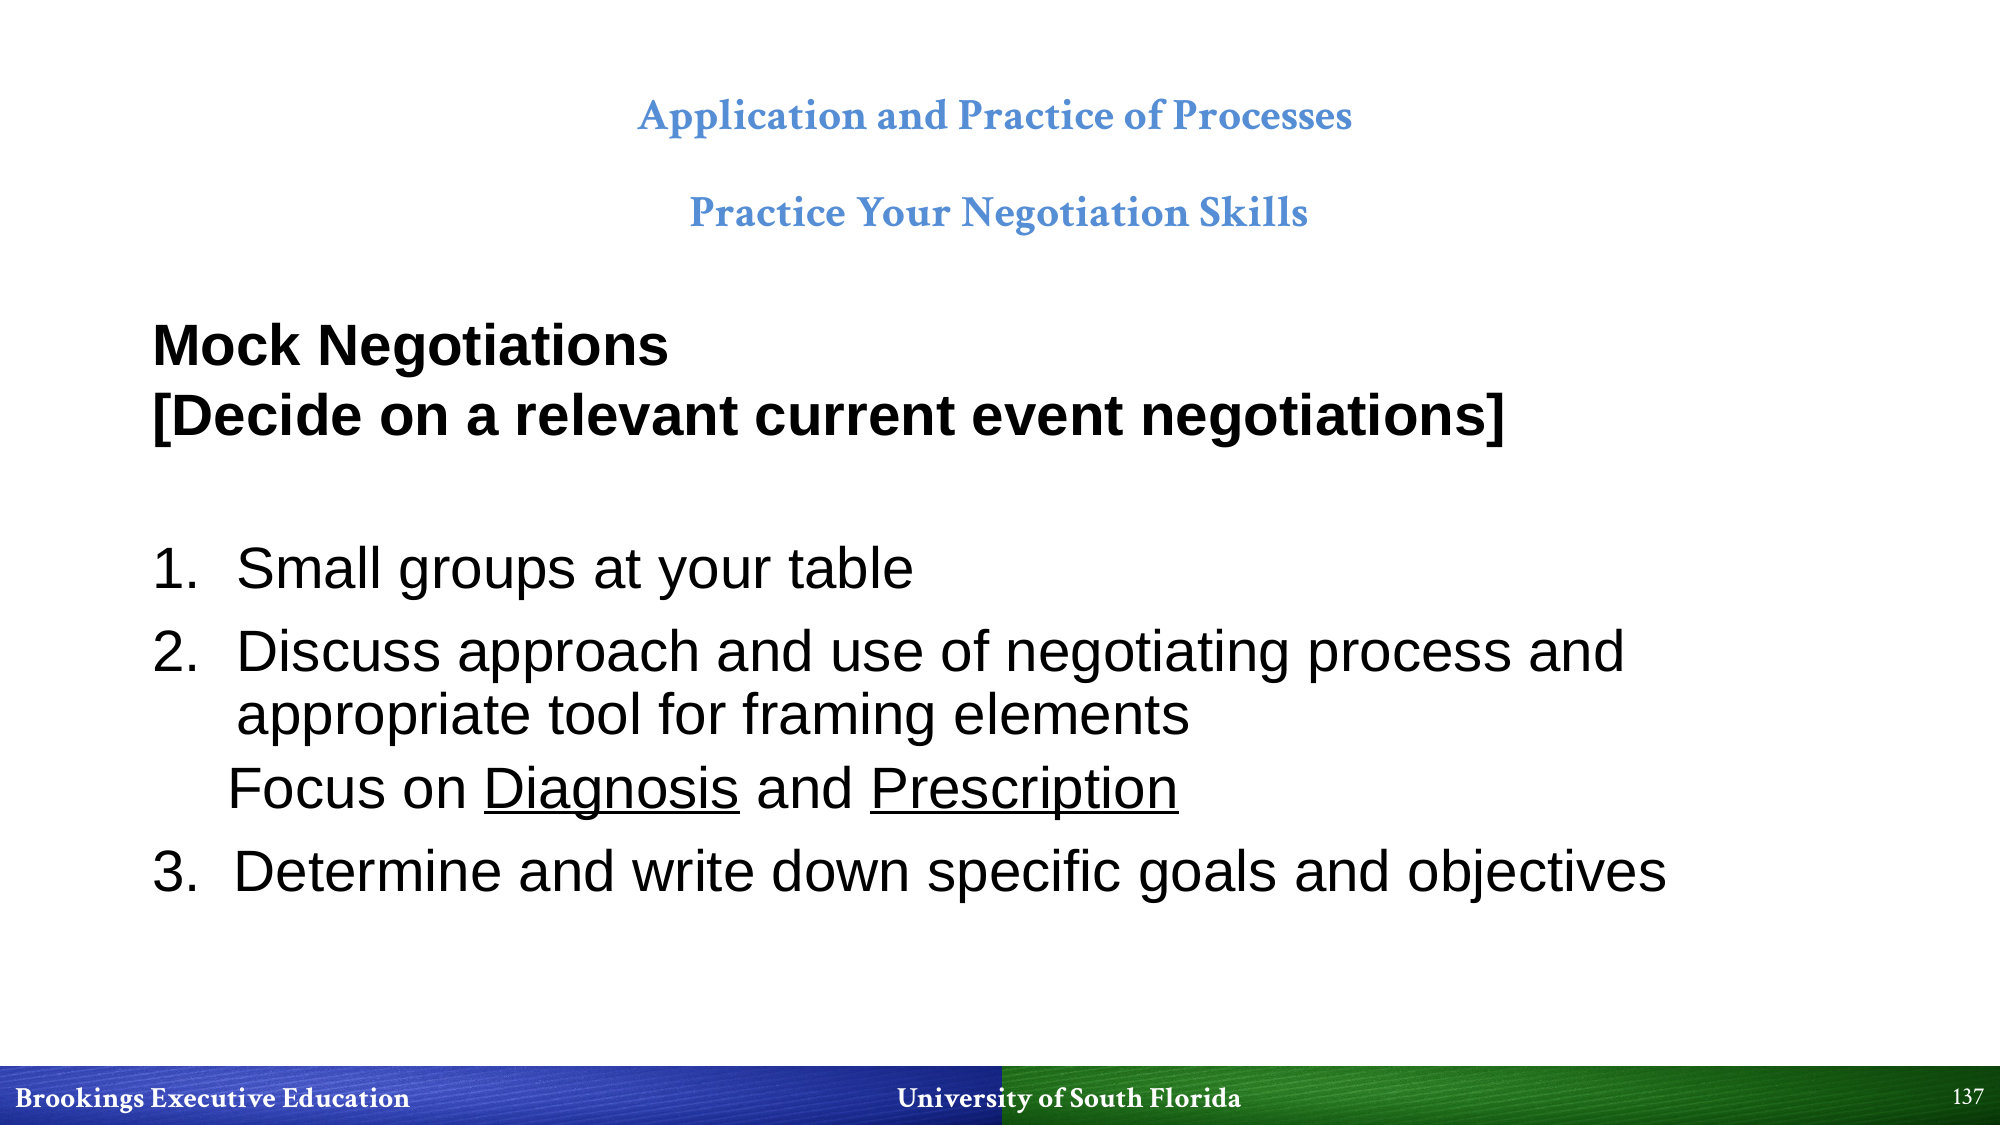

# Application and Practice of Processes Practice Your Negotiation Skills
Mock Negotiations
[Decide on a relevant current event negotiations]

Small groups at your table
Discuss approach and use of negotiating process and appropriate tool for framing elements
Focus on Diagnosis and Prescription
  Determine and write down specific goals and objectives

137
Brookings Executive Education                              		                University of South Florida